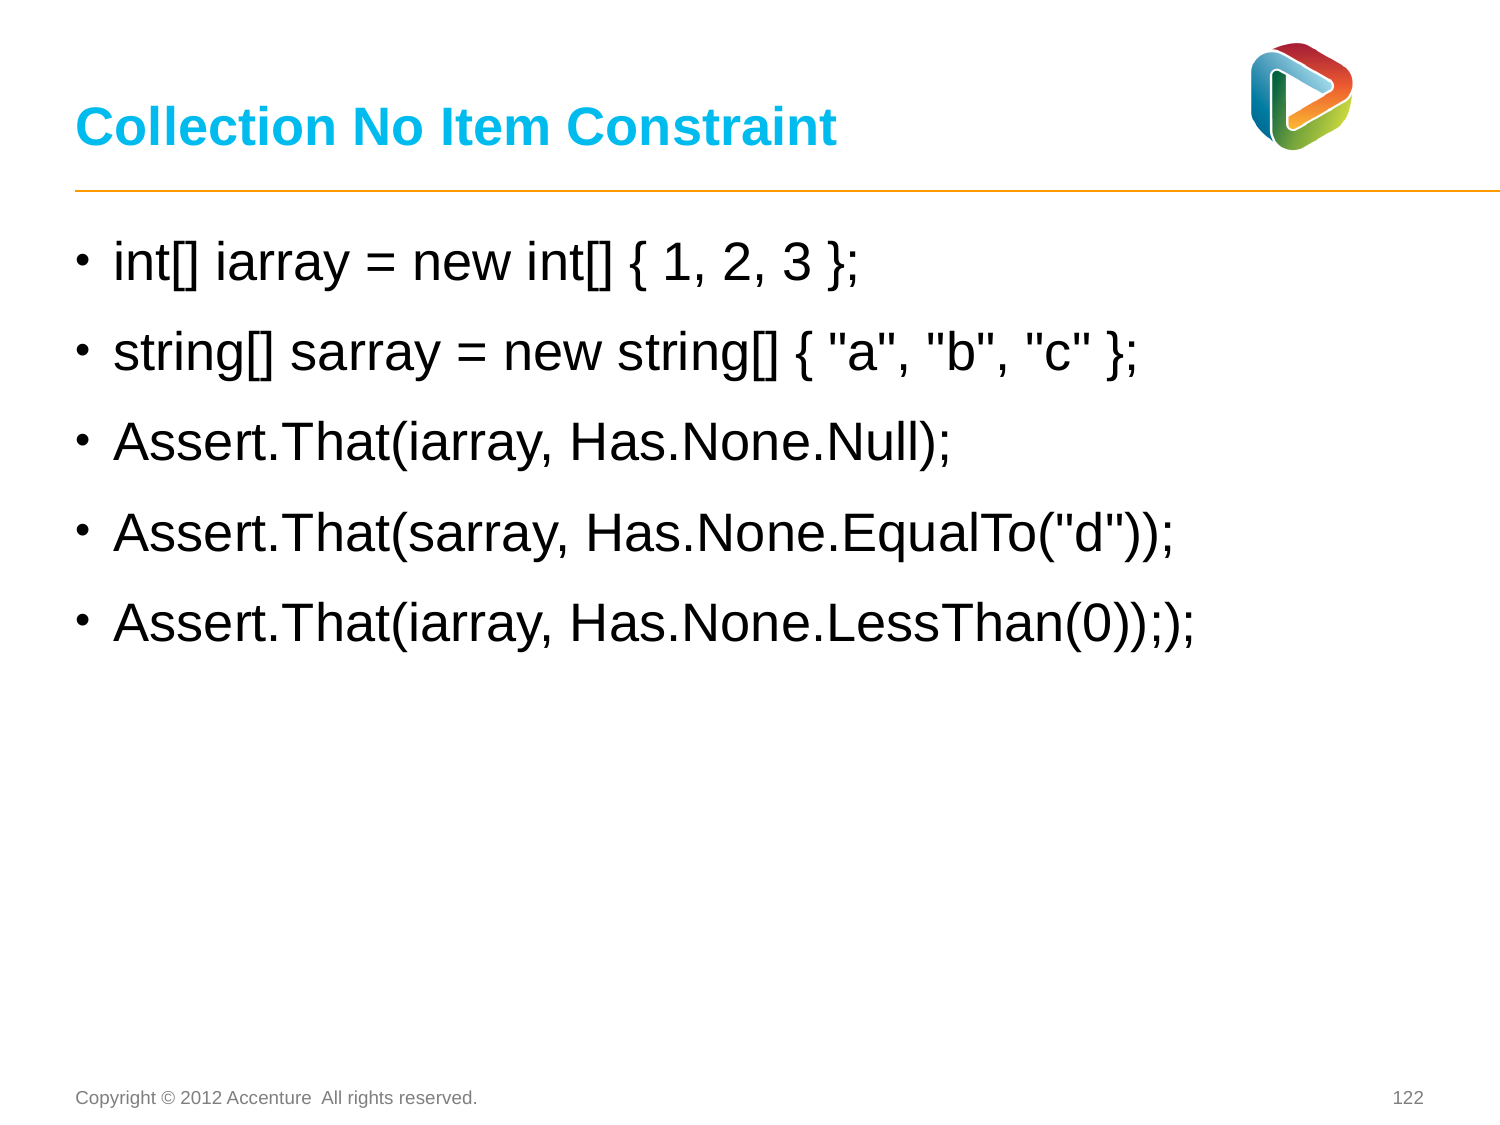

# Collection No Item Constraint
int[] iarray = new int[] { 1, 2, 3 };
string[] sarray = new string[] { "a", "b", "c" };
Assert.That(iarray, Has.None.Null);
Assert.That(sarray, Has.None.EqualTo("d"));
Assert.That(iarray, Has.None.LessThan(0)););